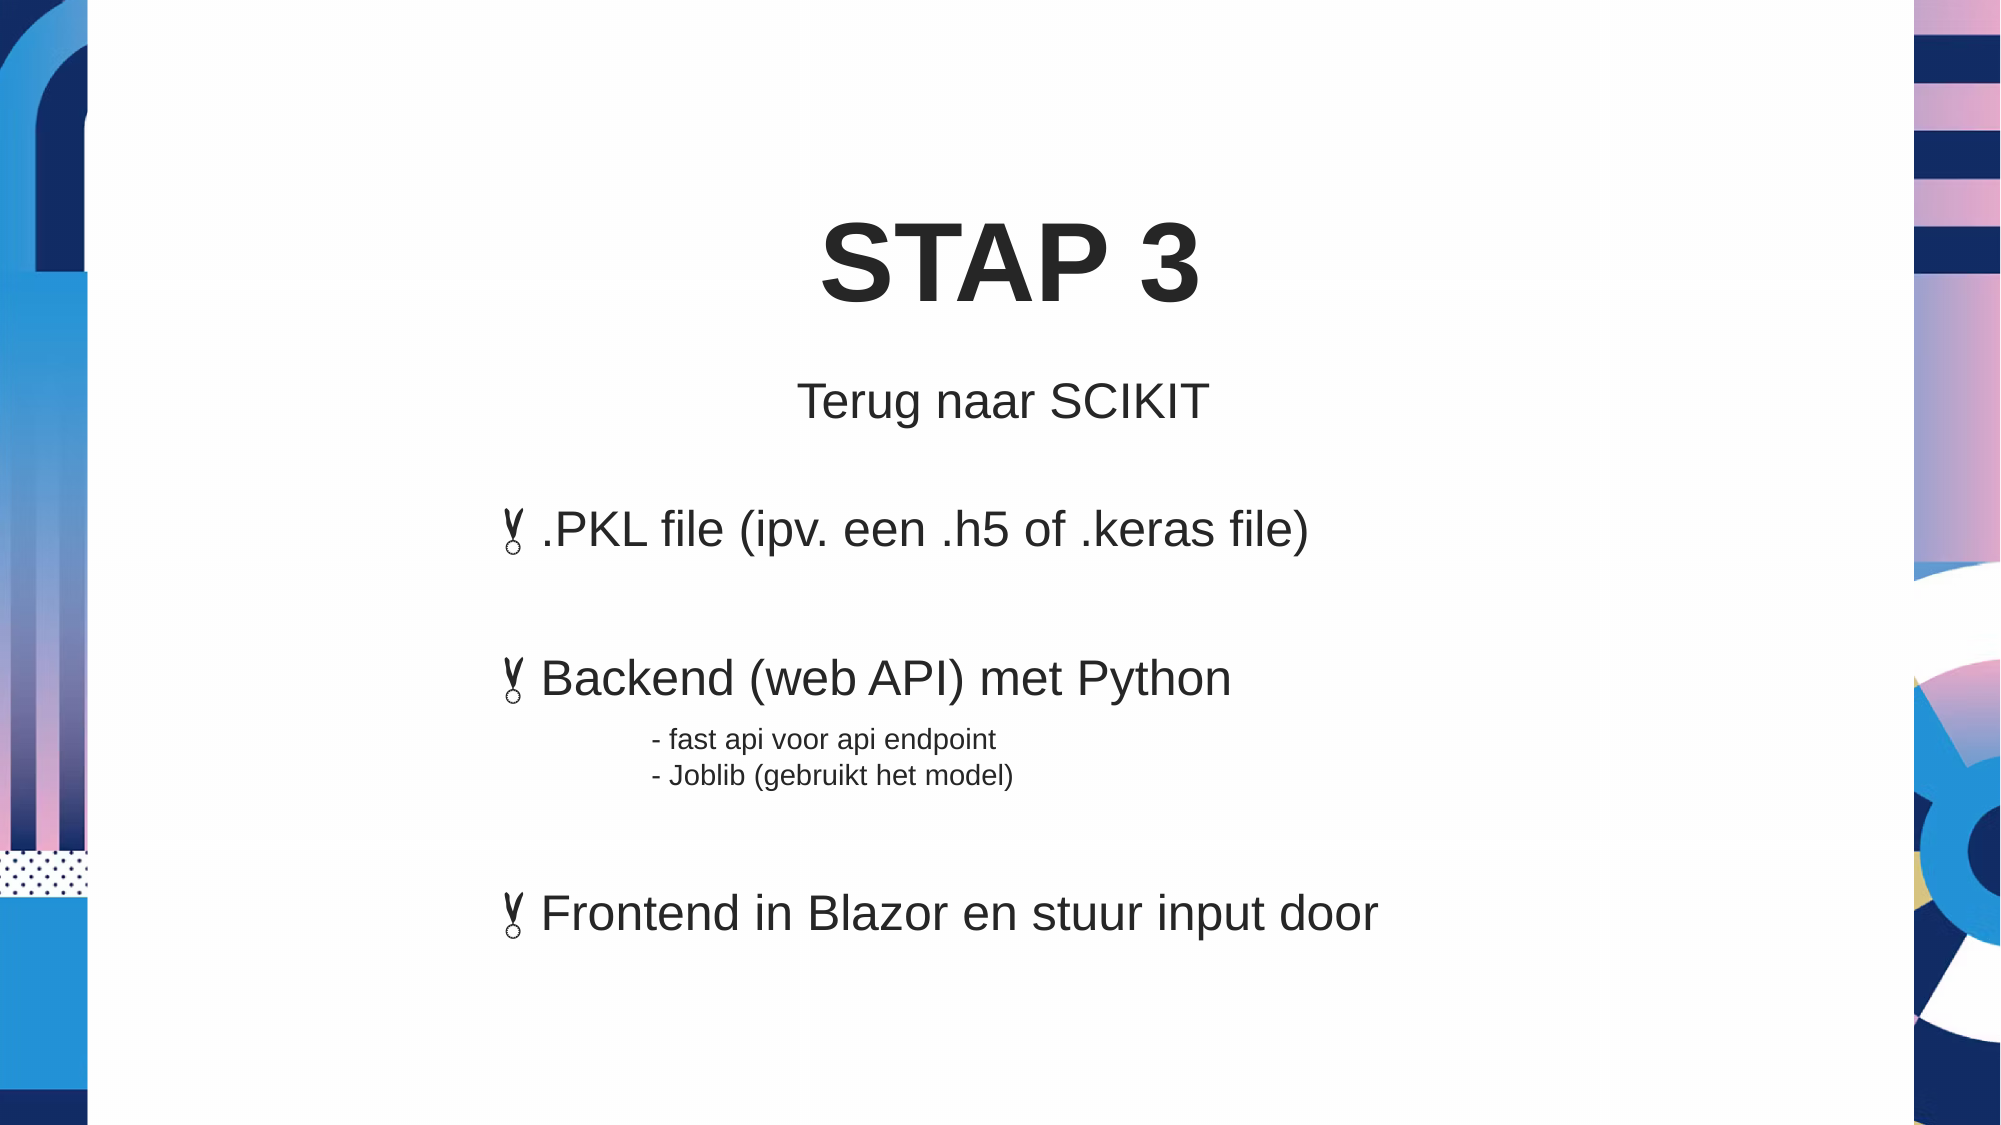

# STAP 3
Terug naar SCIKIT

🏅 .PKL file (ipv. een .h5 of .keras file)

🏅 Backend (web API) met Python
	- fast api voor api endpoint
	- Joblib (gebruikt het model)

🏅 Frontend in Blazor en stuur input door